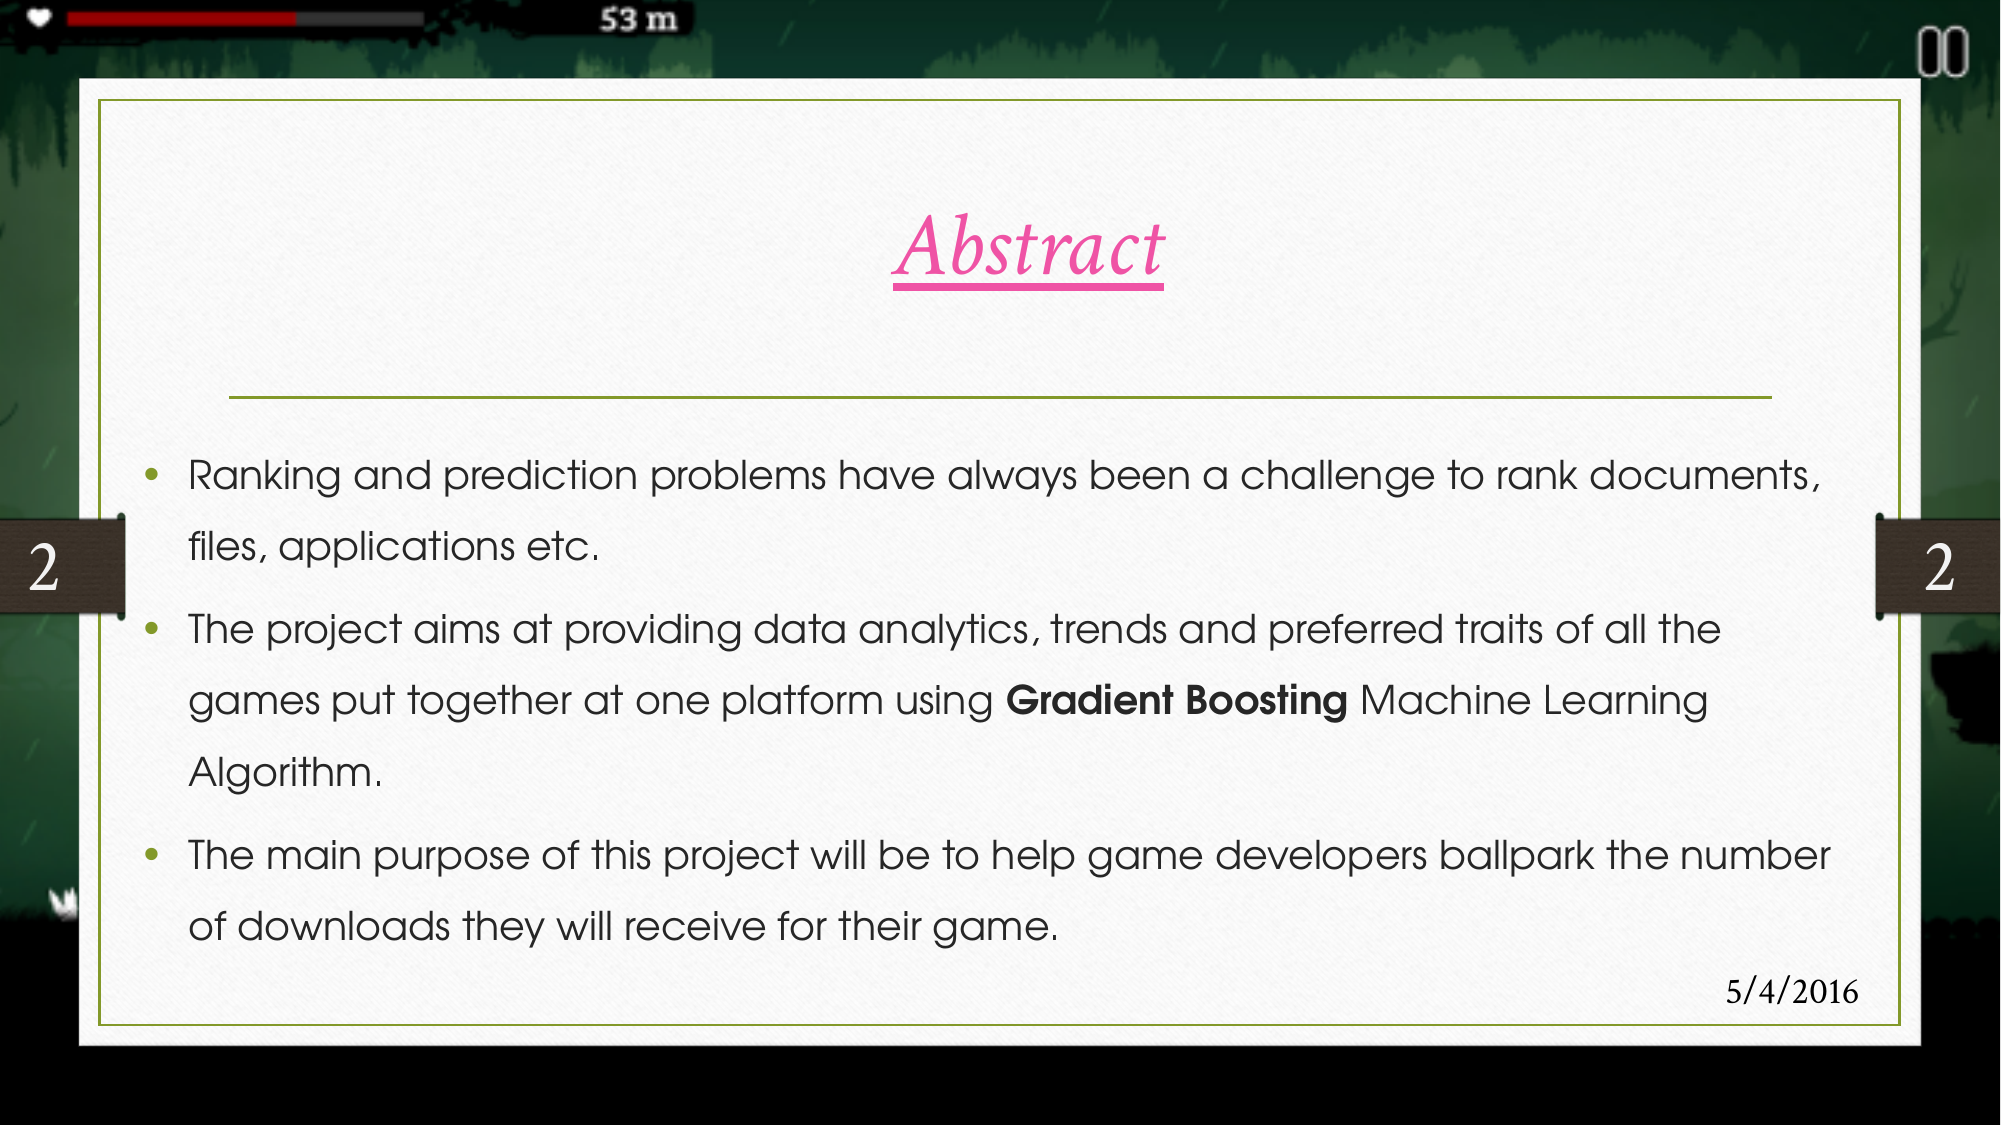

# Abstract
Ranking and prediction problems have always been a challenge to rank documents, files, applications etc.
The project aims at providing data analytics, trends and preferred traits of all the games put together at one platform using Gradient Boosting Machine Learning Algorithm.
The main purpose of this project will be to help game developers ballpark the number of downloads they will receive for their game.
2
2
5/4/2016